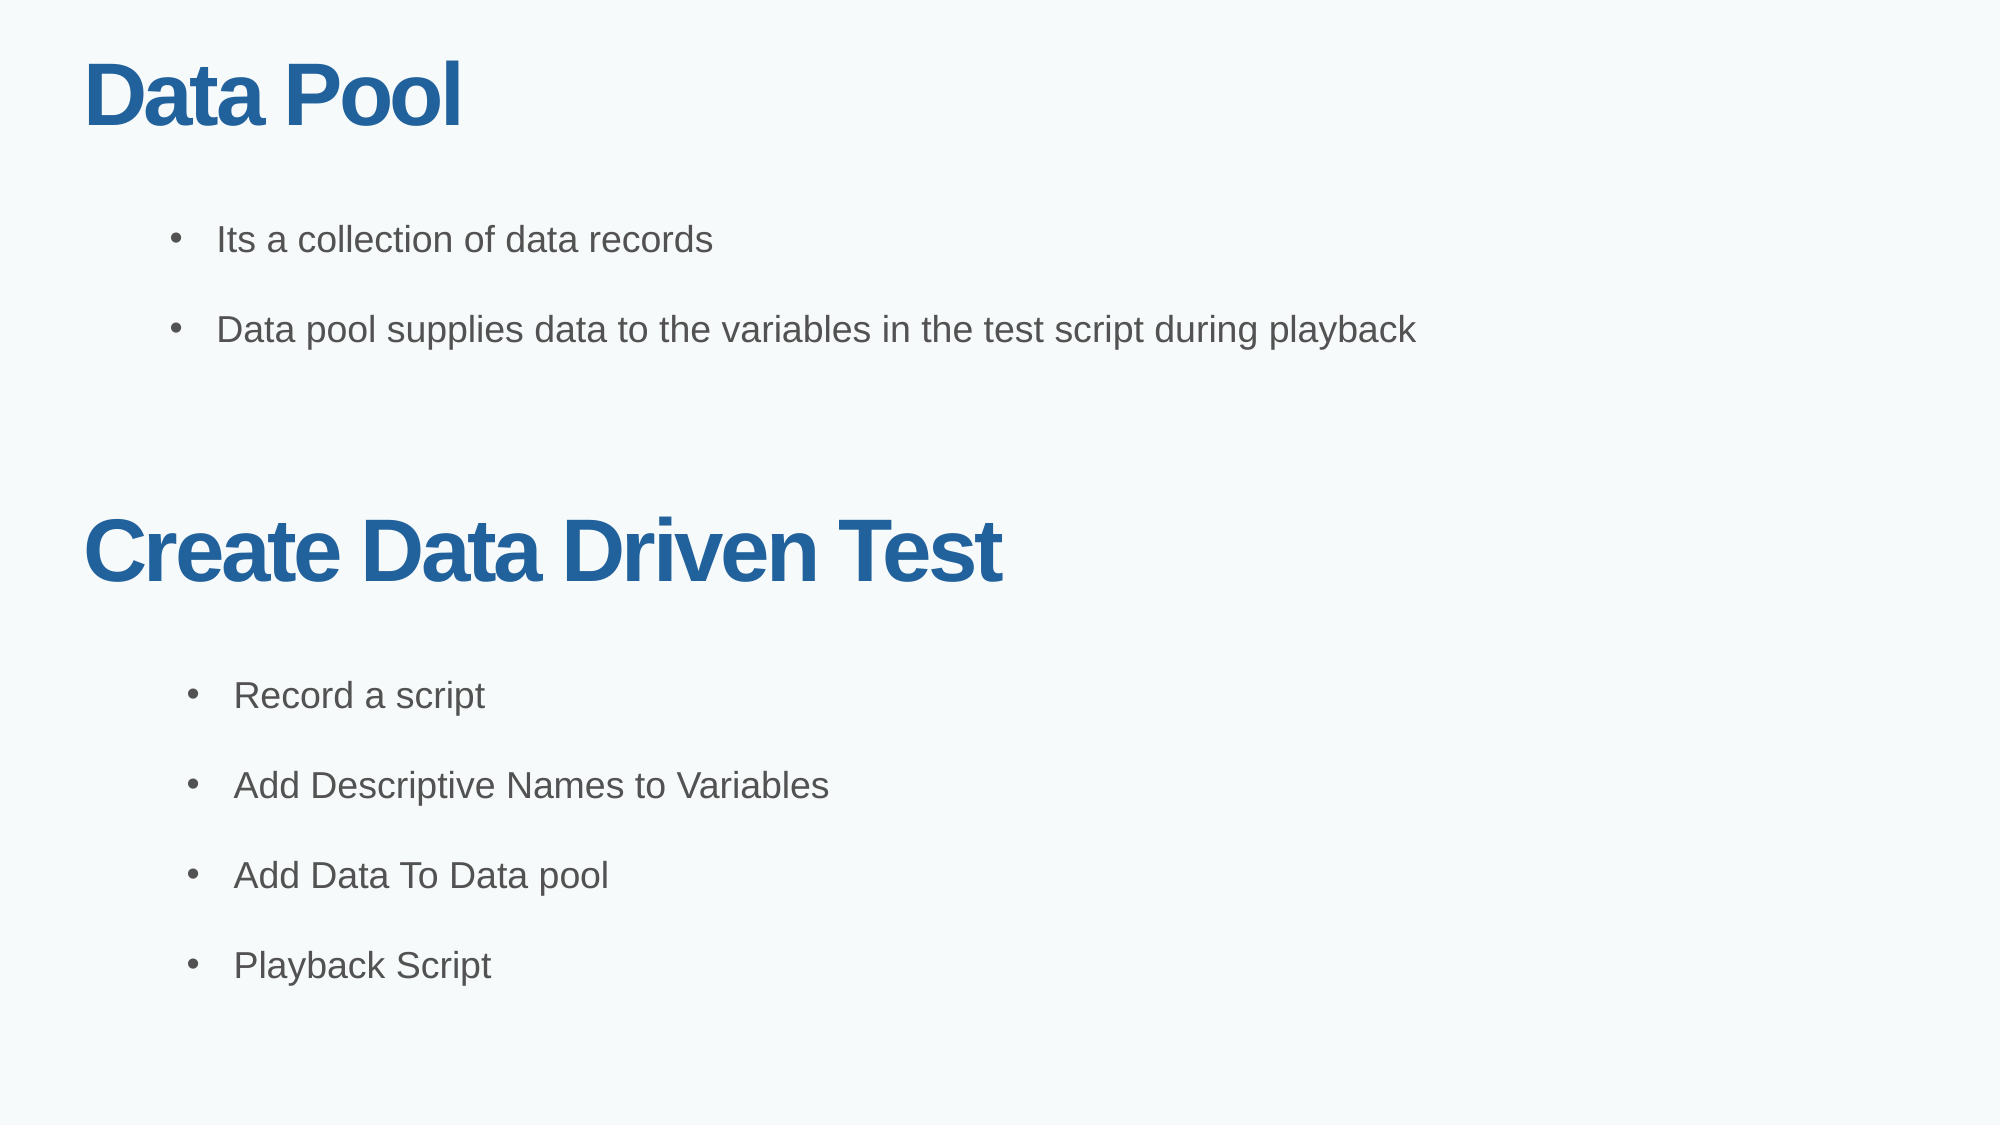

# Data Pool
Its a collection of data records
Data pool supplies data to the variables in the test script during playback
Create Data Driven Test
Record a script
Add Descriptive Names to Variables
Add Data To Data pool
Playback Script